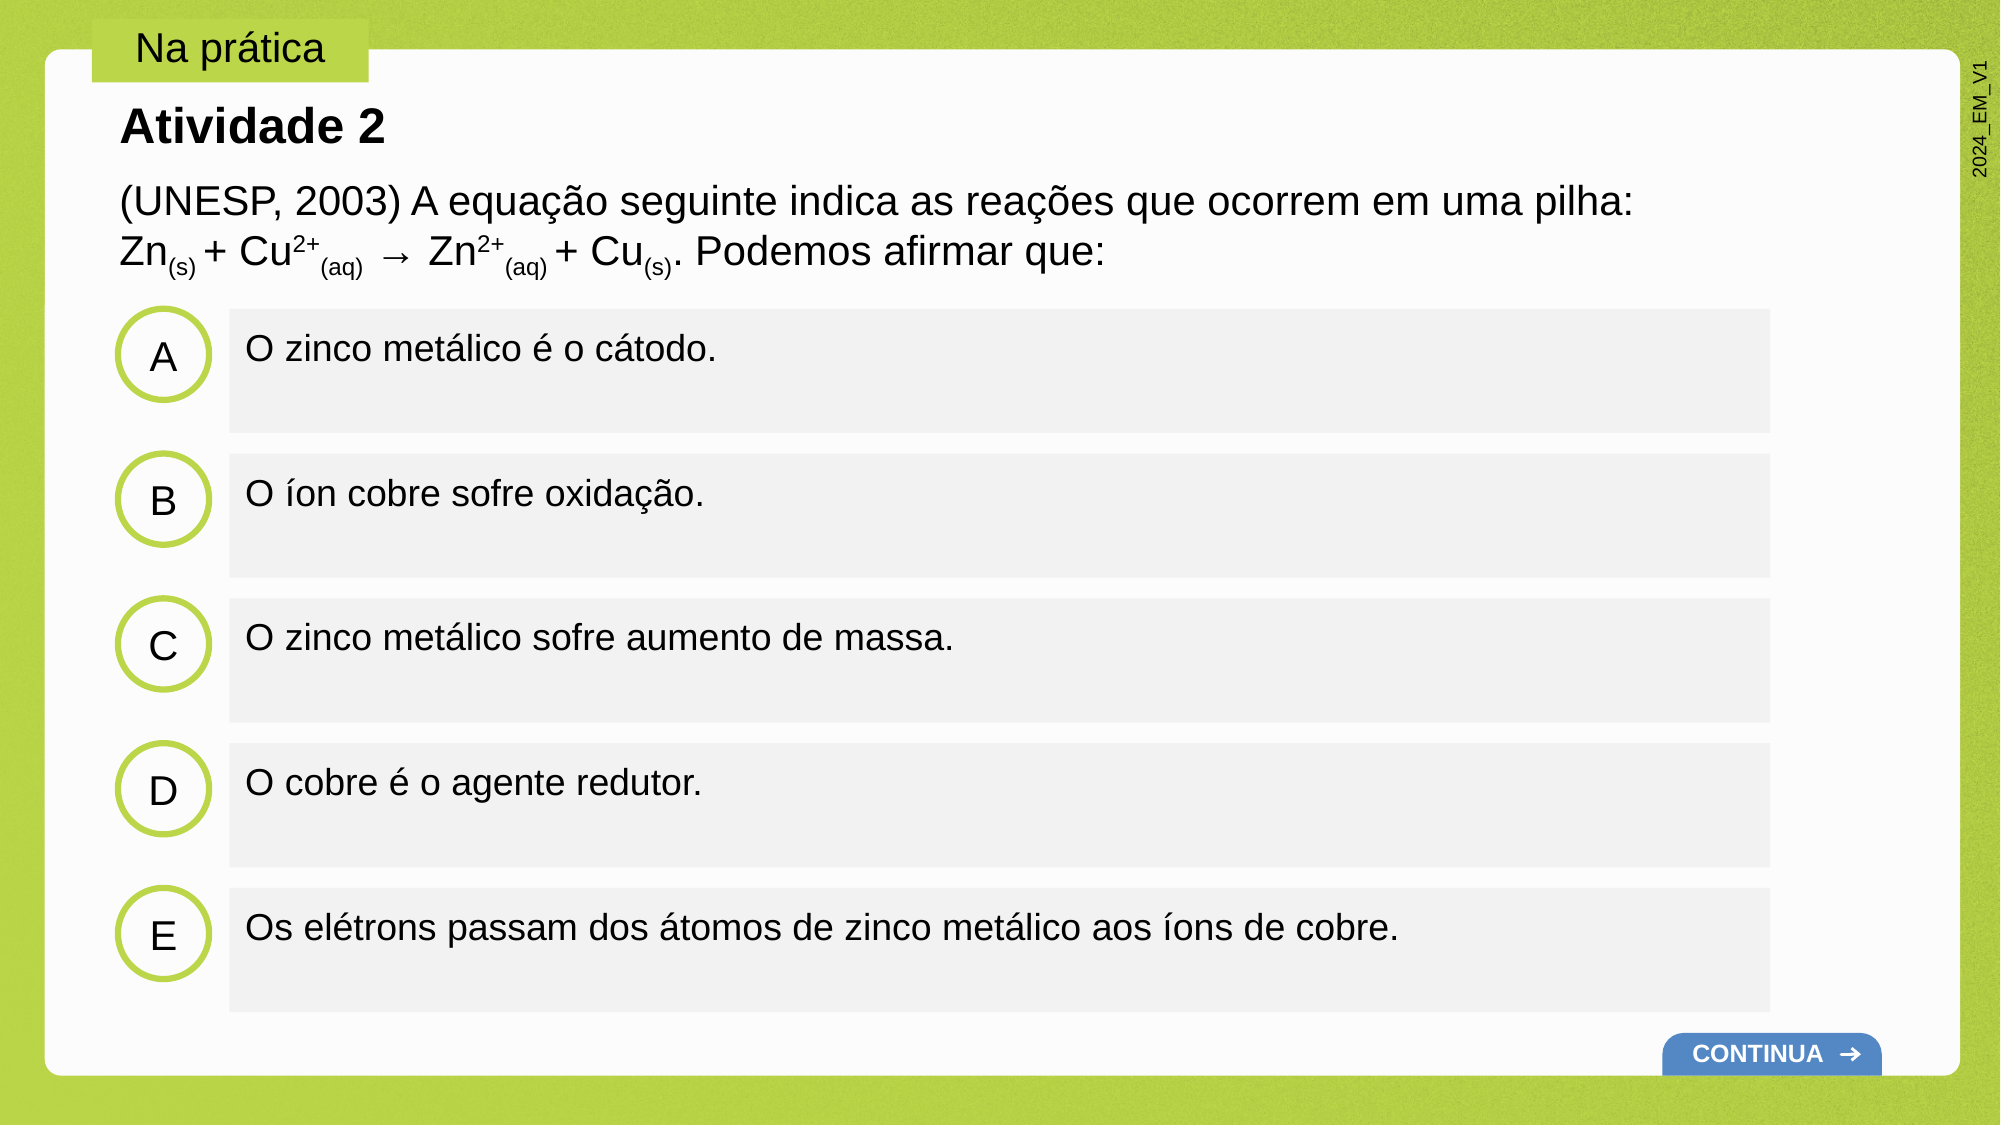

# Atividade 2 (UNESP, 2003) A equação seguinte indica as reações que ocorrem em uma pilha: Zn(s) + Cu2+(aq) → Zn2+(aq) + Cu(s). Podemos afirmar que:
O zinco metálico é o cátodo.

O íon cobre sofre oxidação.

O zinco metálico sofre aumento de massa.

O cobre é o agente redutor.

Os elétrons passam dos átomos de zinco metálico aos íons de cobre.

CONTINUA